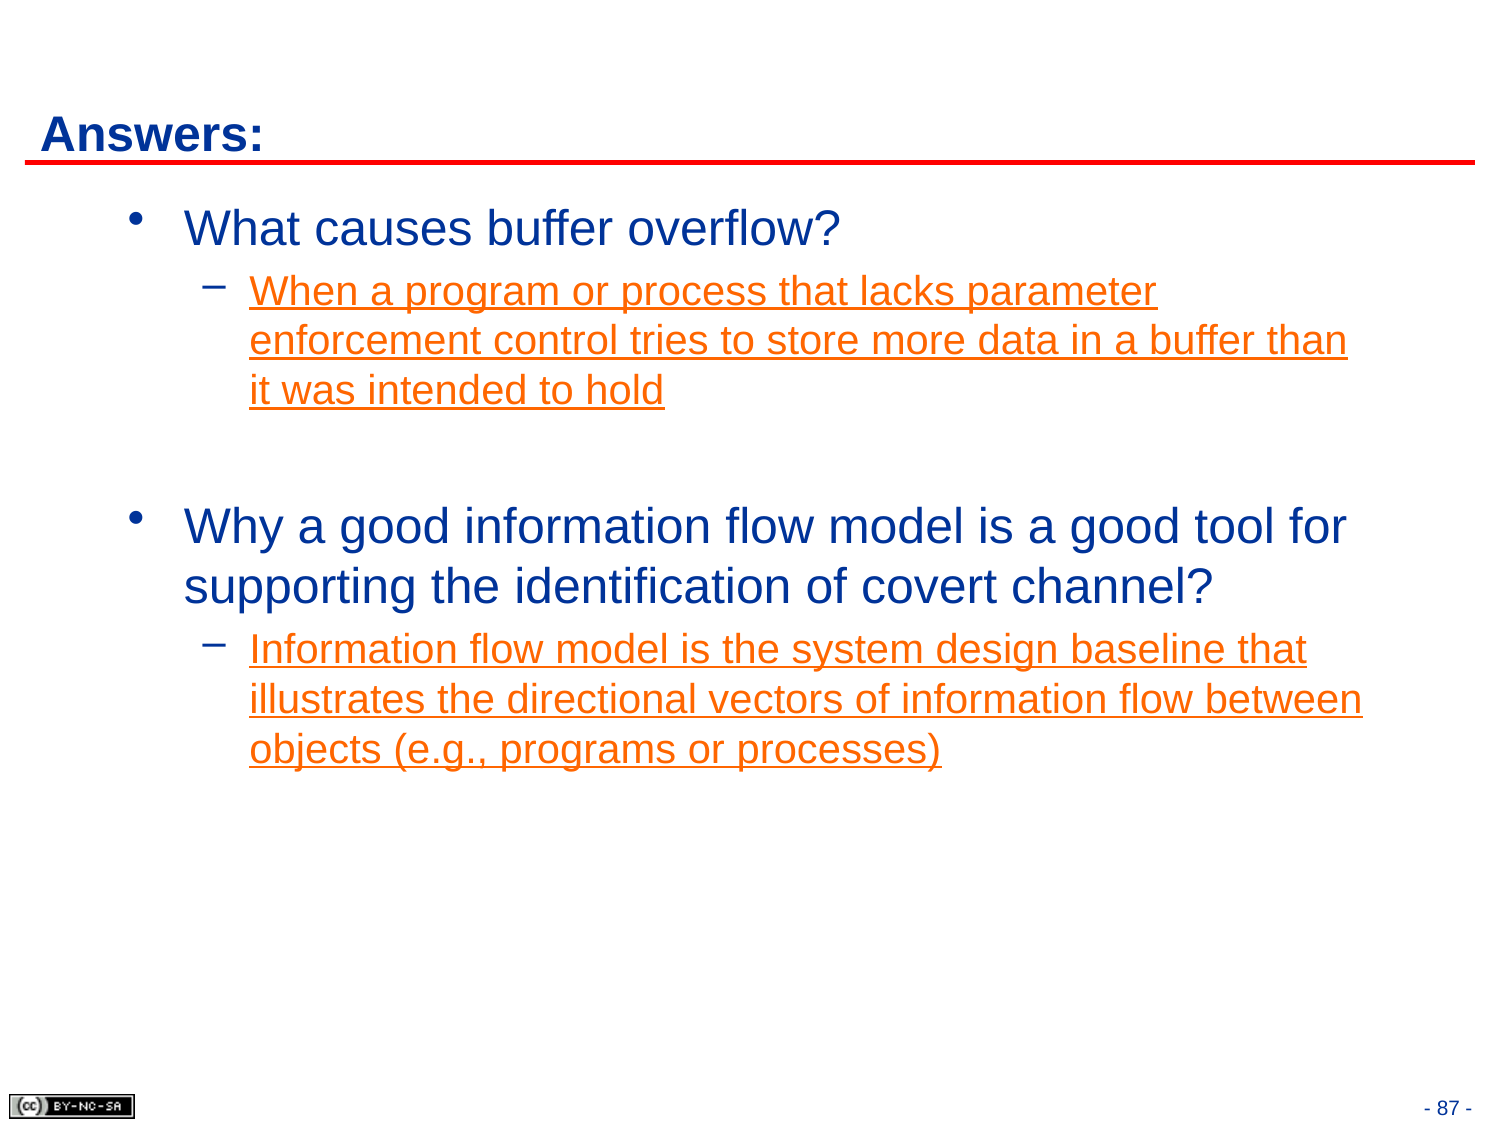

# Answers:
What causes buffer overflow?
When a program or process that lacks parameter enforcement control tries to store more data in a buffer than it was intended to hold

Why a good information flow model is a good tool for supporting the identification of covert channel?
Information flow model is the system design baseline that illustrates the directional vectors of information flow between objects (e.g., programs or processes)

- 87 -